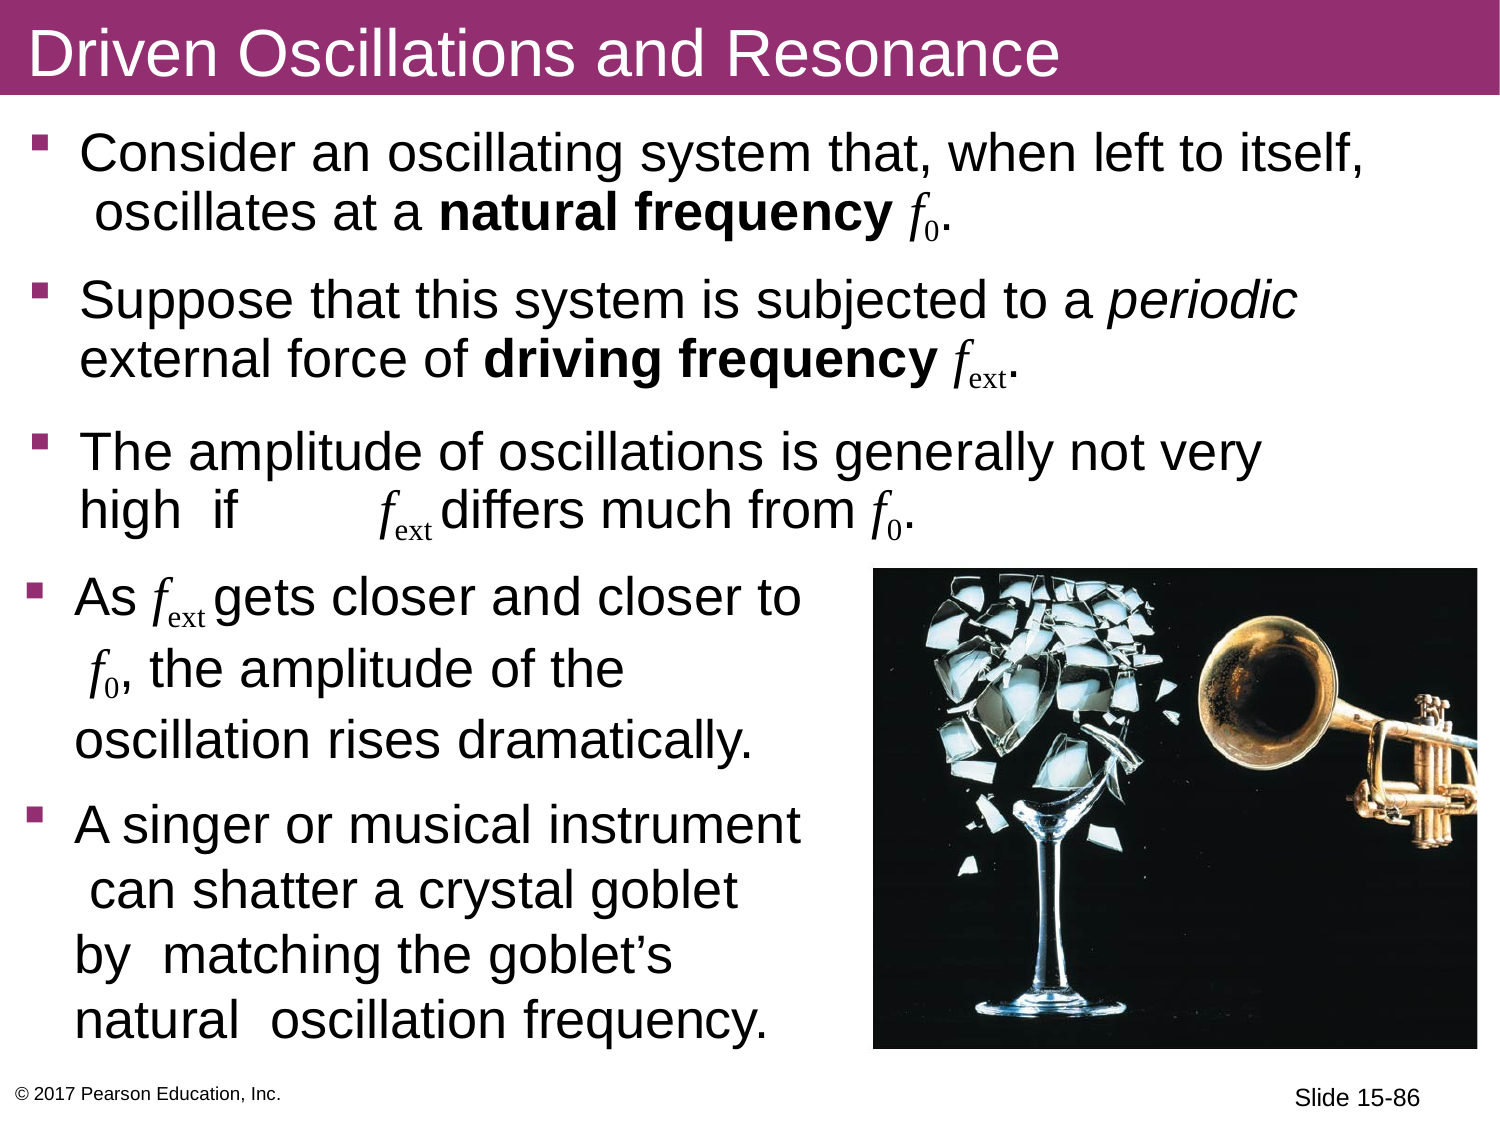

# Driven Oscillations and Resonance
Consider an oscillating system that, when left to itself,  oscillates at a natural frequency f0.
Suppose that this system is subjected to a periodic
external force of driving frequency fext.
The amplitude of oscillations is generally not very high  if	fext differs much from f0.
As fext gets closer and closer to  f0, the amplitude of the  oscillation rises dramatically.
A singer or musical instrument  can shatter a crystal goblet by  matching the goblet’s natural  oscillation frequency.

© 2017 Pearson Education, Inc.
Slide 15-86